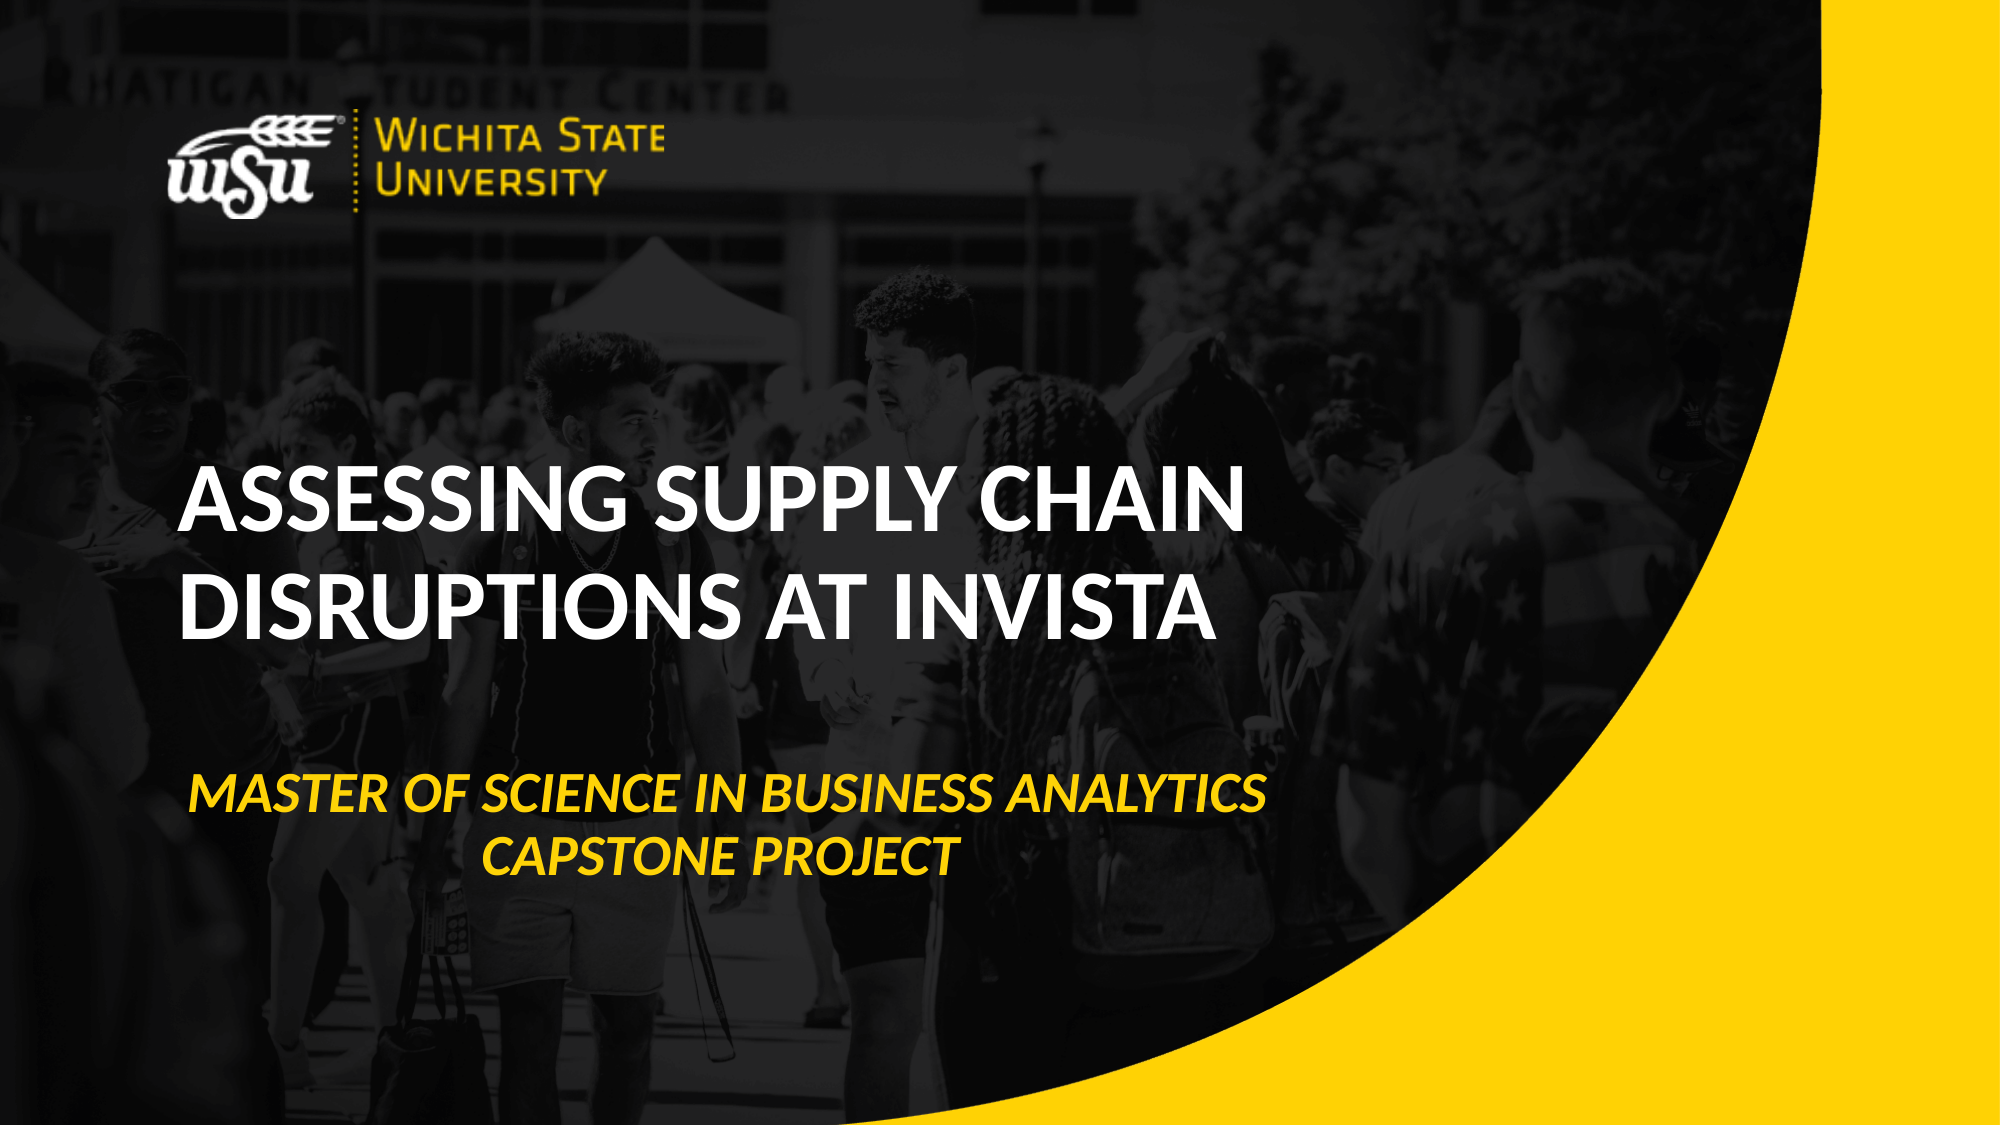

# ASSESSING SUPPLY CHAIN DISRUPTIONS AT INVISTA
MASTER OF SCIENCE IN BUSINESS ANALYTICS CAPSTONE PROJECT